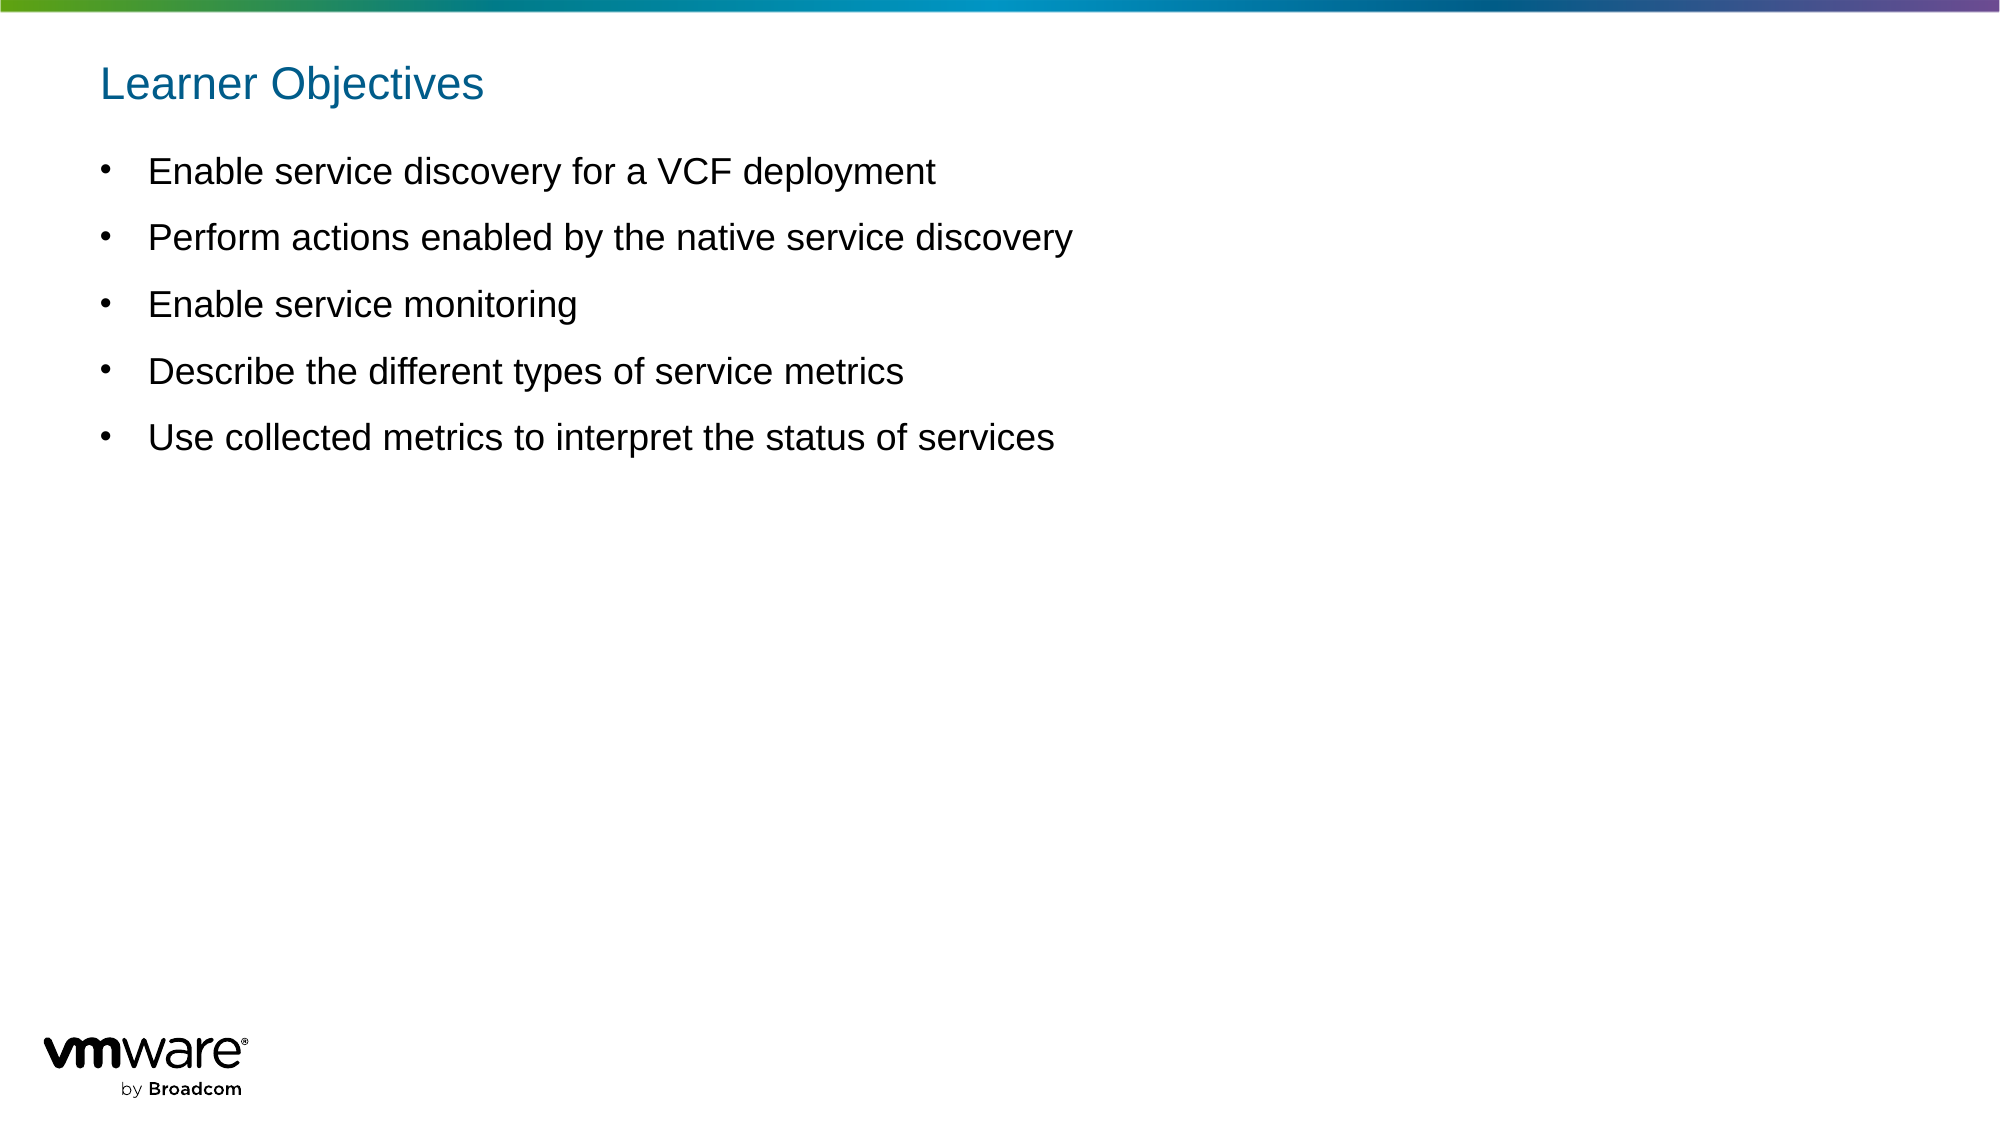

# Learner Objectives
Enable service discovery for a VCF deployment
Perform actions enabled by the native service discovery
Enable service monitoring
Describe the different types of service metrics
Use collected metrics to interpret the status of services